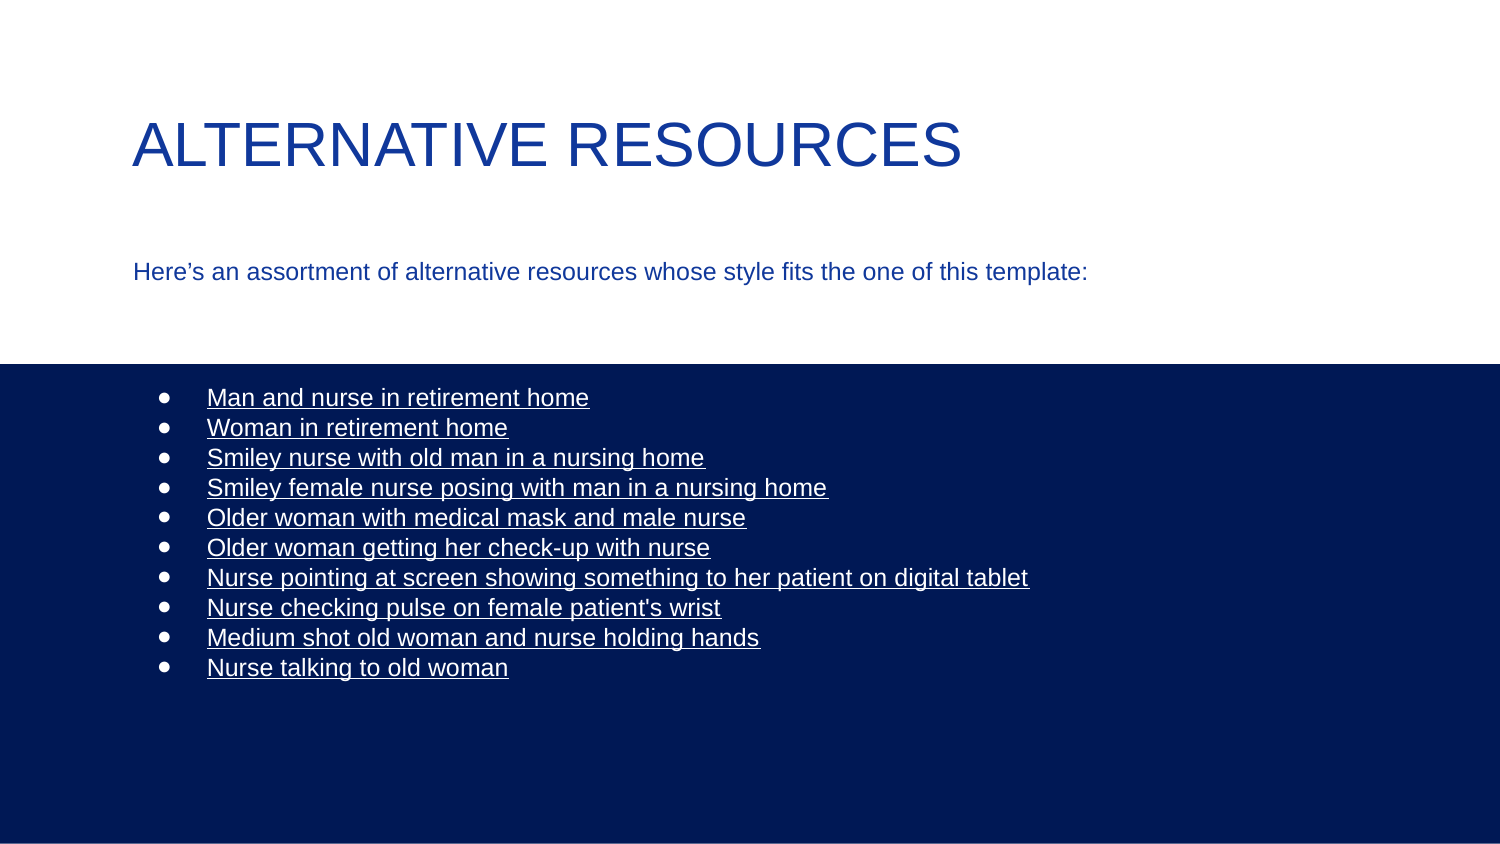

# ALTERNATIVE RESOURCES
Here’s an assortment of alternative resources whose style fits the one of this template:
Man and nurse in retirement home
Woman in retirement home
Smiley nurse with old man in a nursing home
Smiley female nurse posing with man in a nursing home
Older woman with medical mask and male nurse
Older woman getting her check-up with nurse
Nurse pointing at screen showing something to her patient on digital tablet
Nurse checking pulse on female patient's wrist
Medium shot old woman and nurse holding hands
Nurse talking to old woman